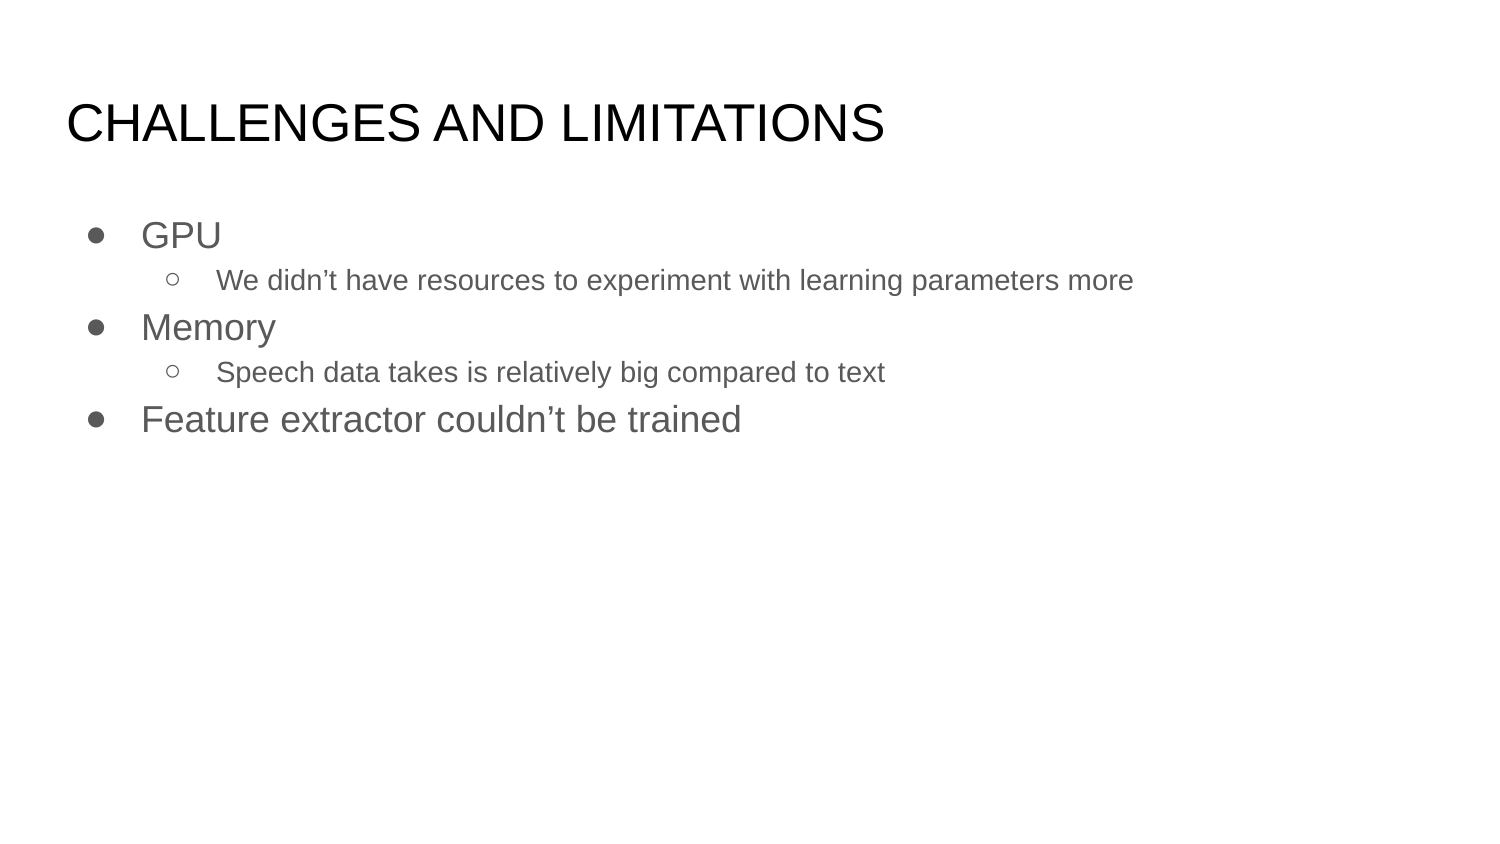

# CHALLENGES AND LIMITATIONS
GPU
We didn’t have resources to experiment with learning parameters more
Memory
Speech data takes is relatively big compared to text
Feature extractor couldn’t be trained